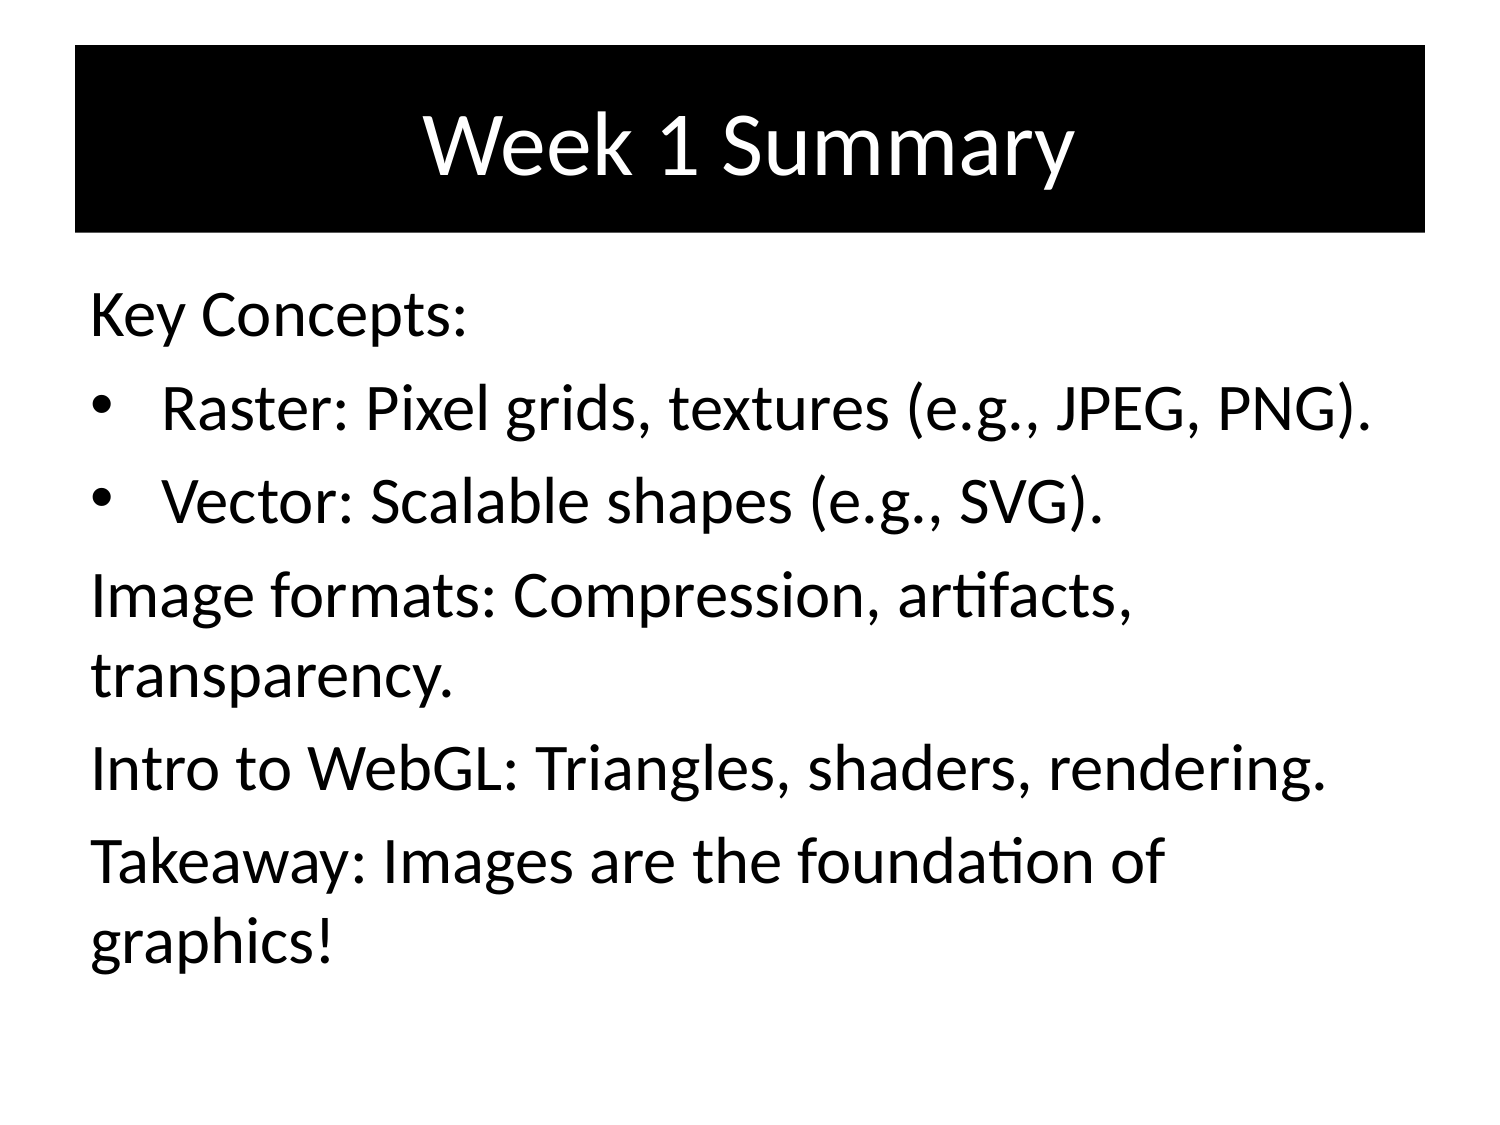

# Week 1 Summary
Key Concepts:
 Raster: Pixel grids, textures (e.g., JPEG, PNG).
 Vector: Scalable shapes (e.g., SVG).
Image formats: Compression, artifacts, transparency.
Intro to WebGL: Triangles, shaders, rendering.
Takeaway: Images are the foundation of graphics!